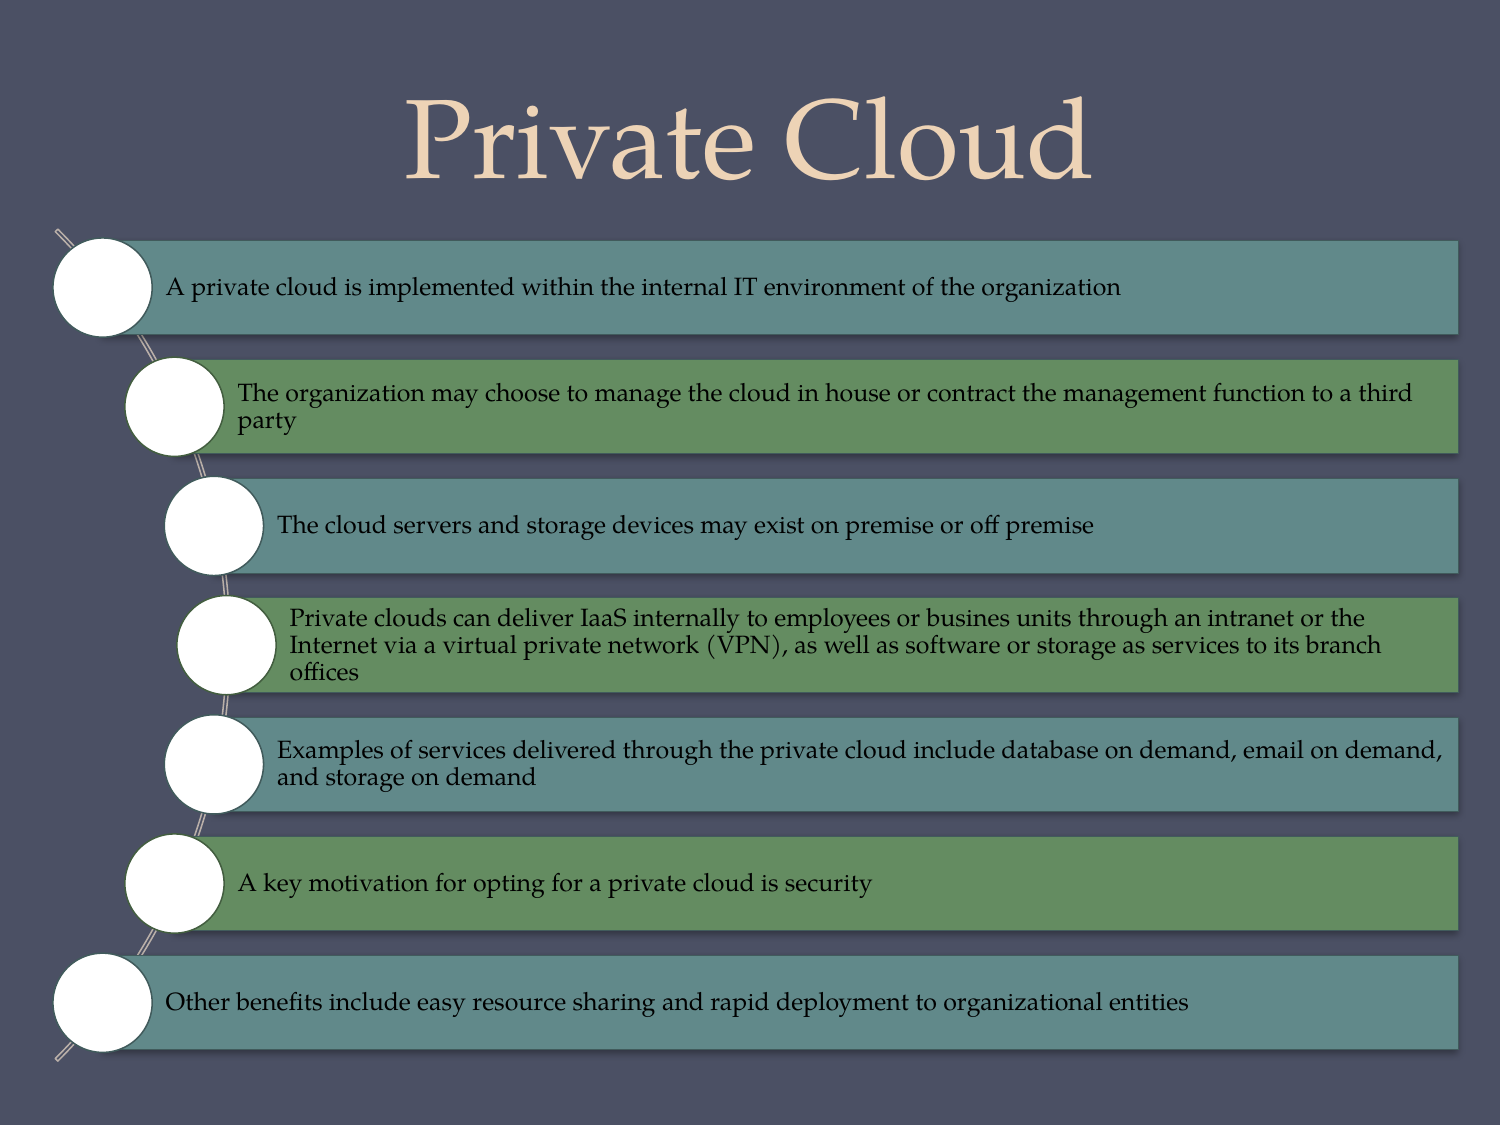

# Private Cloud
A private cloud is implemented within the internal IT environment of the organization
The organization may choose to manage the cloud in house or contract the management function to a third party
The cloud servers and storage devices may exist on premise or off premise
Private clouds can deliver IaaS internally to employees or busines units through an intranet or the Internet via a virtual private network (VPN), as well as software or storage as services to its branch offices
Examples of services delivered through the private cloud include database on demand, email on demand, and storage on demand
A key motivation for opting for a private cloud is security
Other benefits include easy resource sharing and rapid deployment to organizational entities